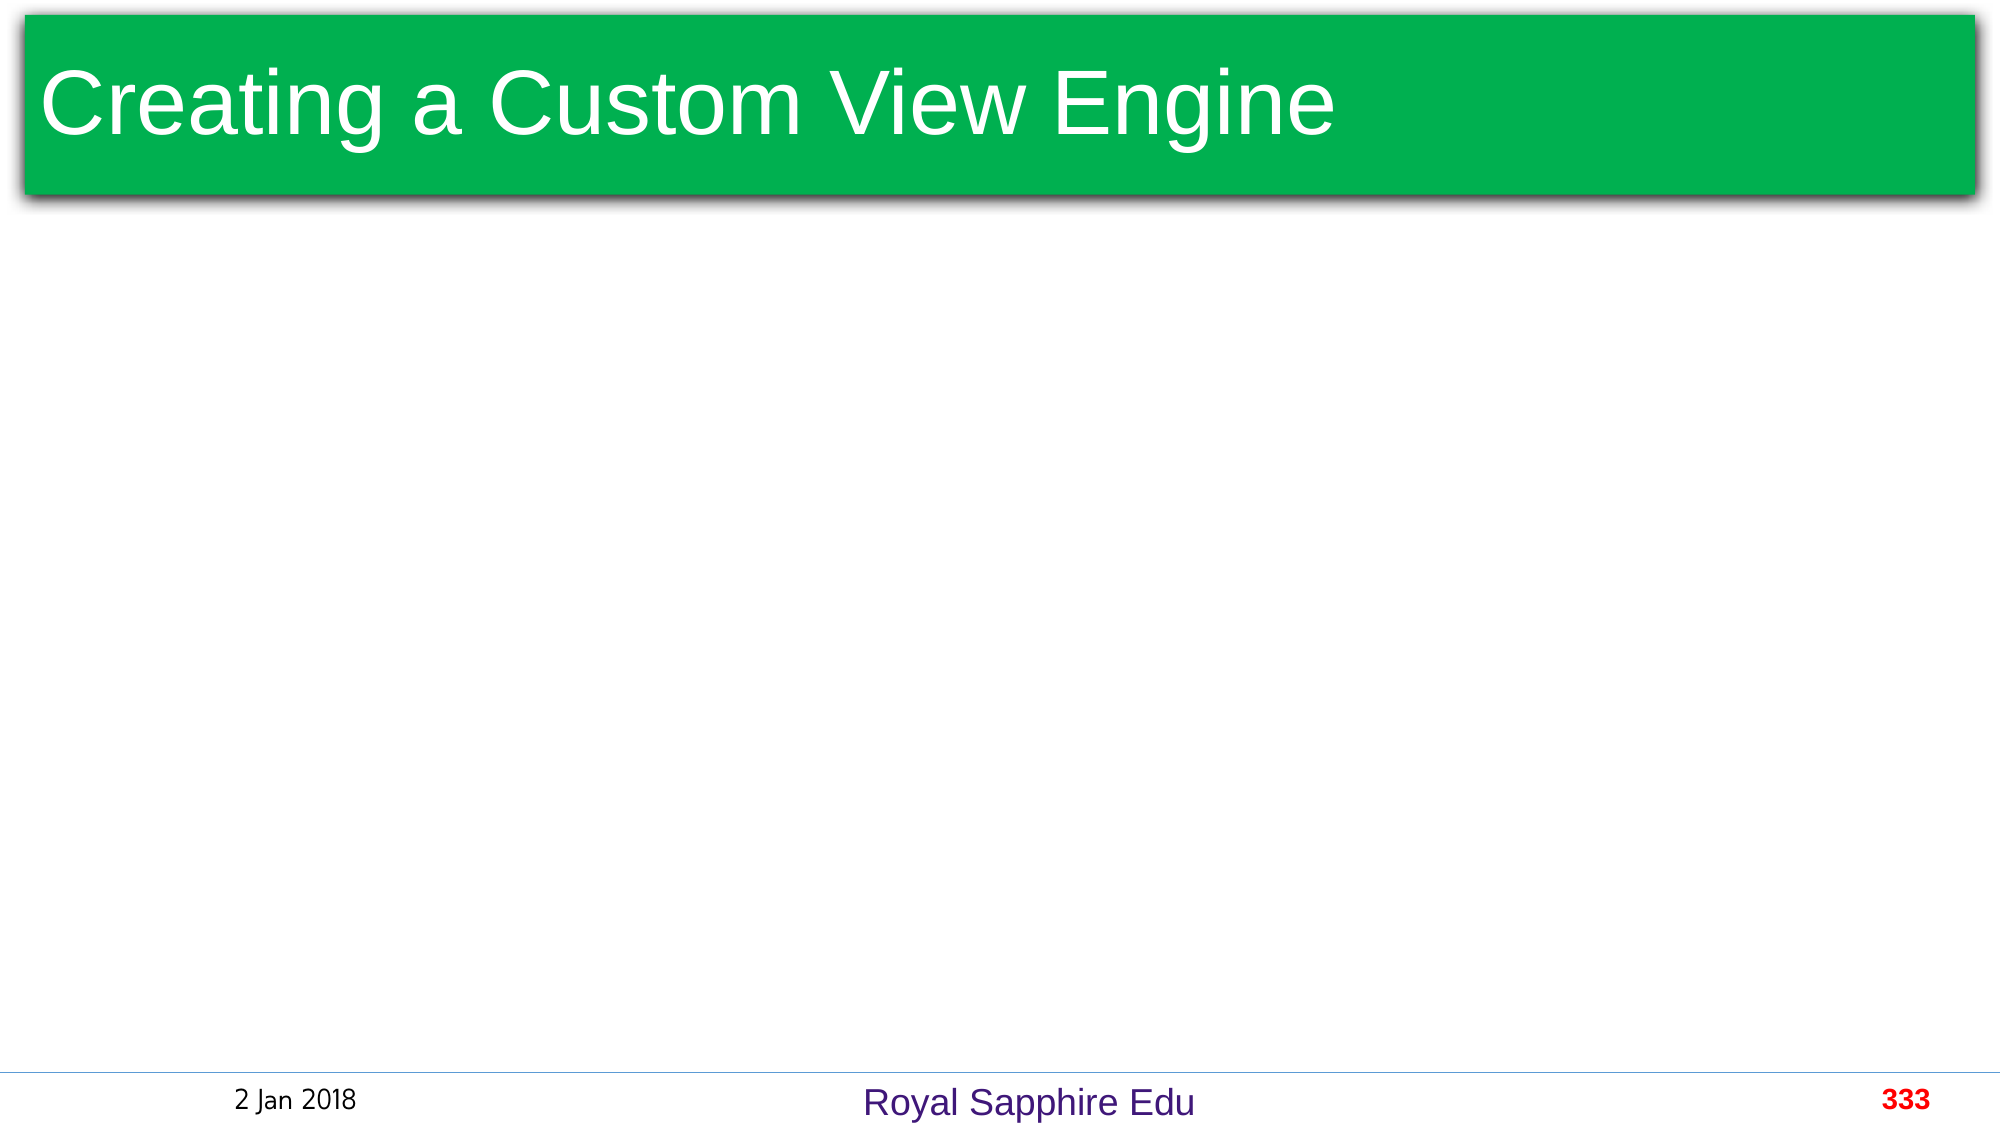

# Creating a Custom View Engine

2 Jan 2018
333